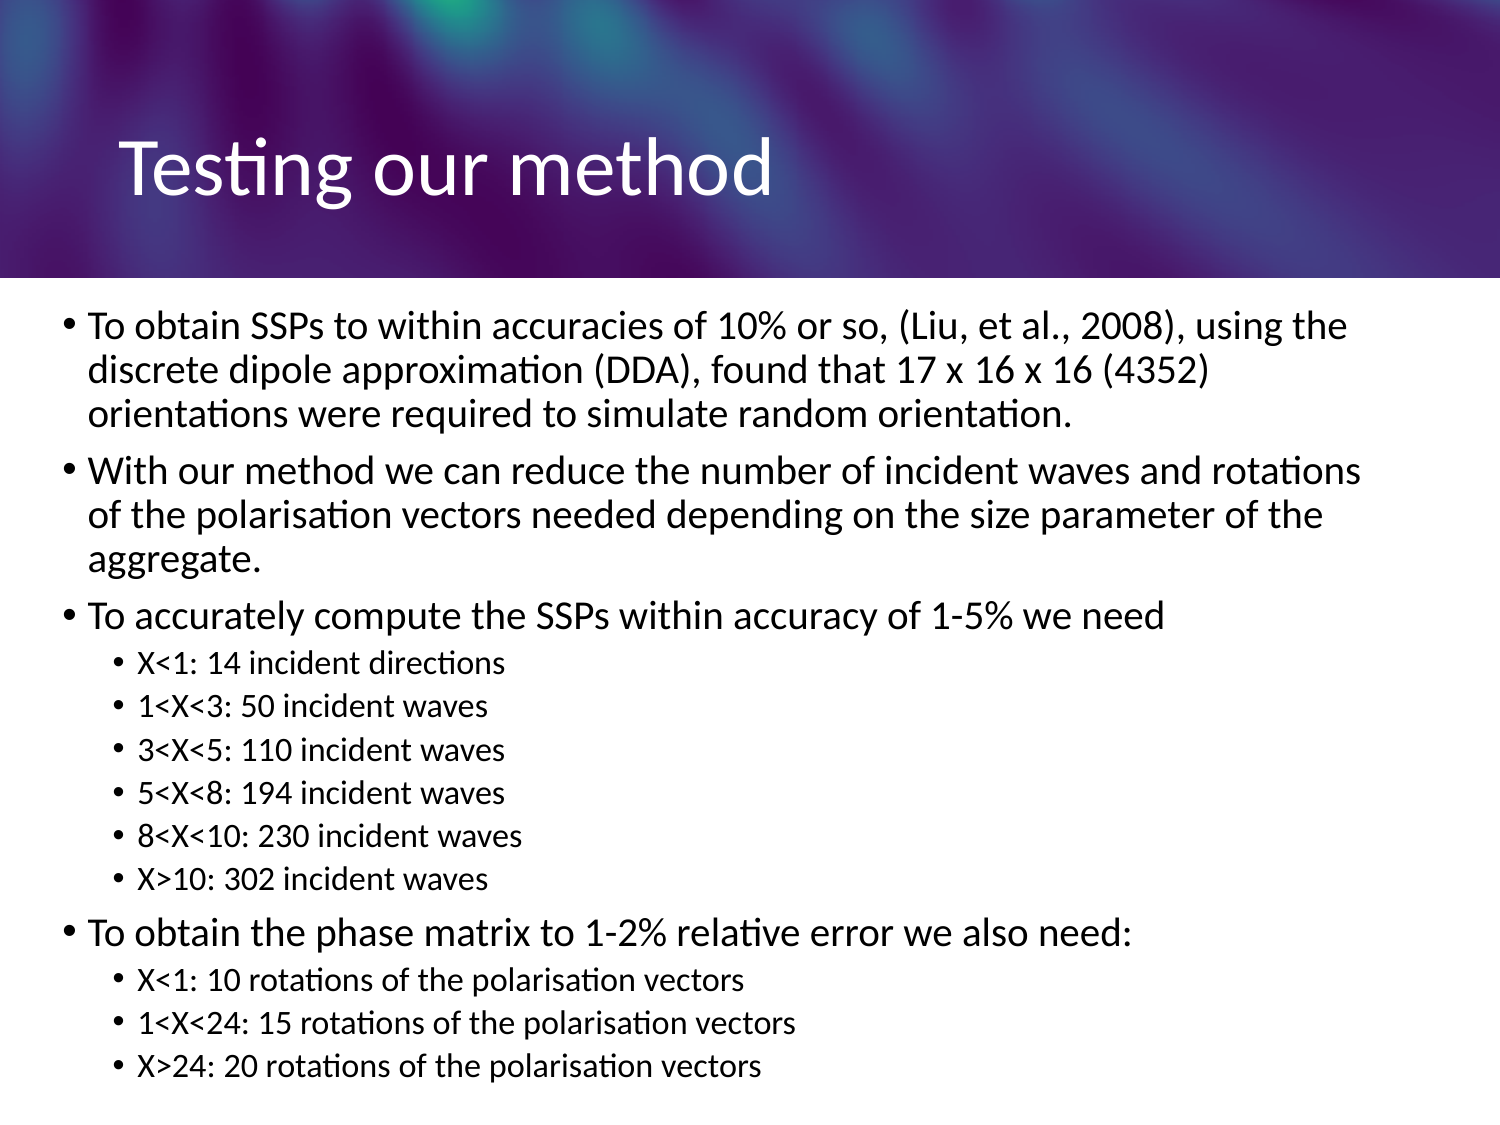

# Testing our method
To obtain SSPs to within accuracies of 10% or so, (Liu, et al., 2008), using the discrete dipole approximation (DDA), found that 17 x 16 x 16 (4352) orientations were required to simulate random orientation.
With our method we can reduce the number of incident waves and rotations of the polarisation vectors needed depending on the size parameter of the aggregate.
To accurately compute the SSPs within accuracy of 1-5% we need
X<1: 14 incident directions
1<X<3: 50 incident waves
3<X<5: 110 incident waves
5<X<8: 194 incident waves
8<X<10: 230 incident waves
X>10: 302 incident waves
To obtain the phase matrix to 1-2% relative error we also need:
X<1: 10 rotations of the polarisation vectors
1<X<24: 15 rotations of the polarisation vectors
X>24: 20 rotations of the polarisation vectors